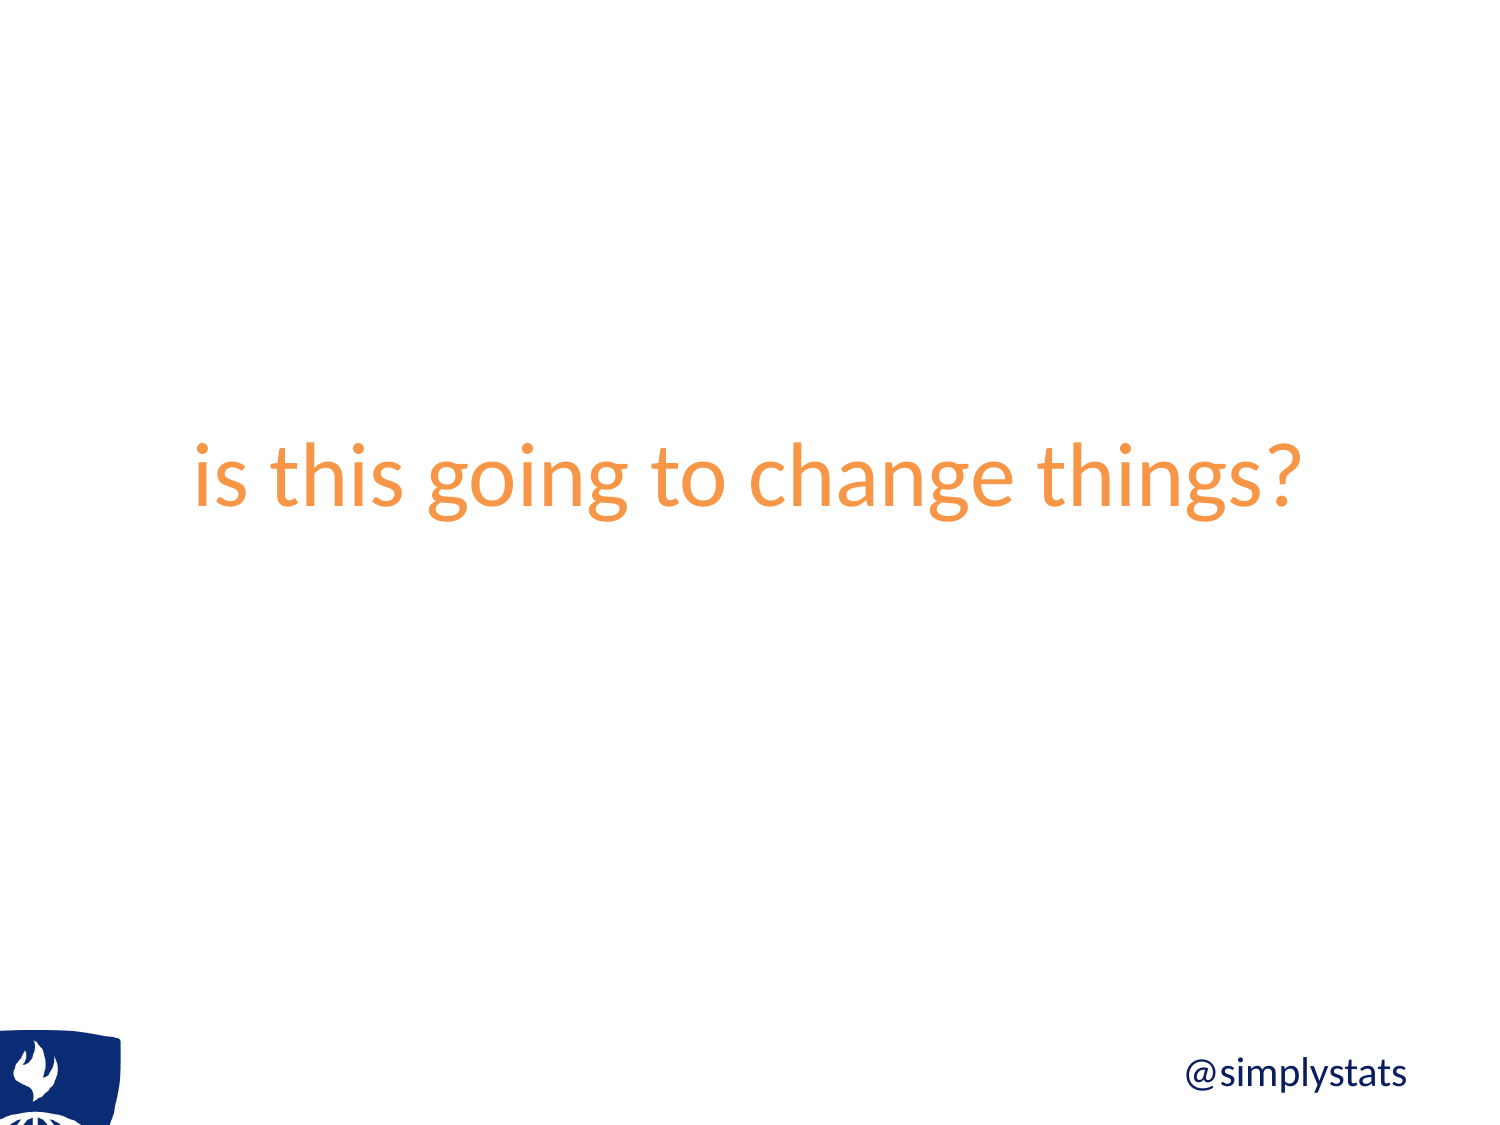

# is this going to change things?